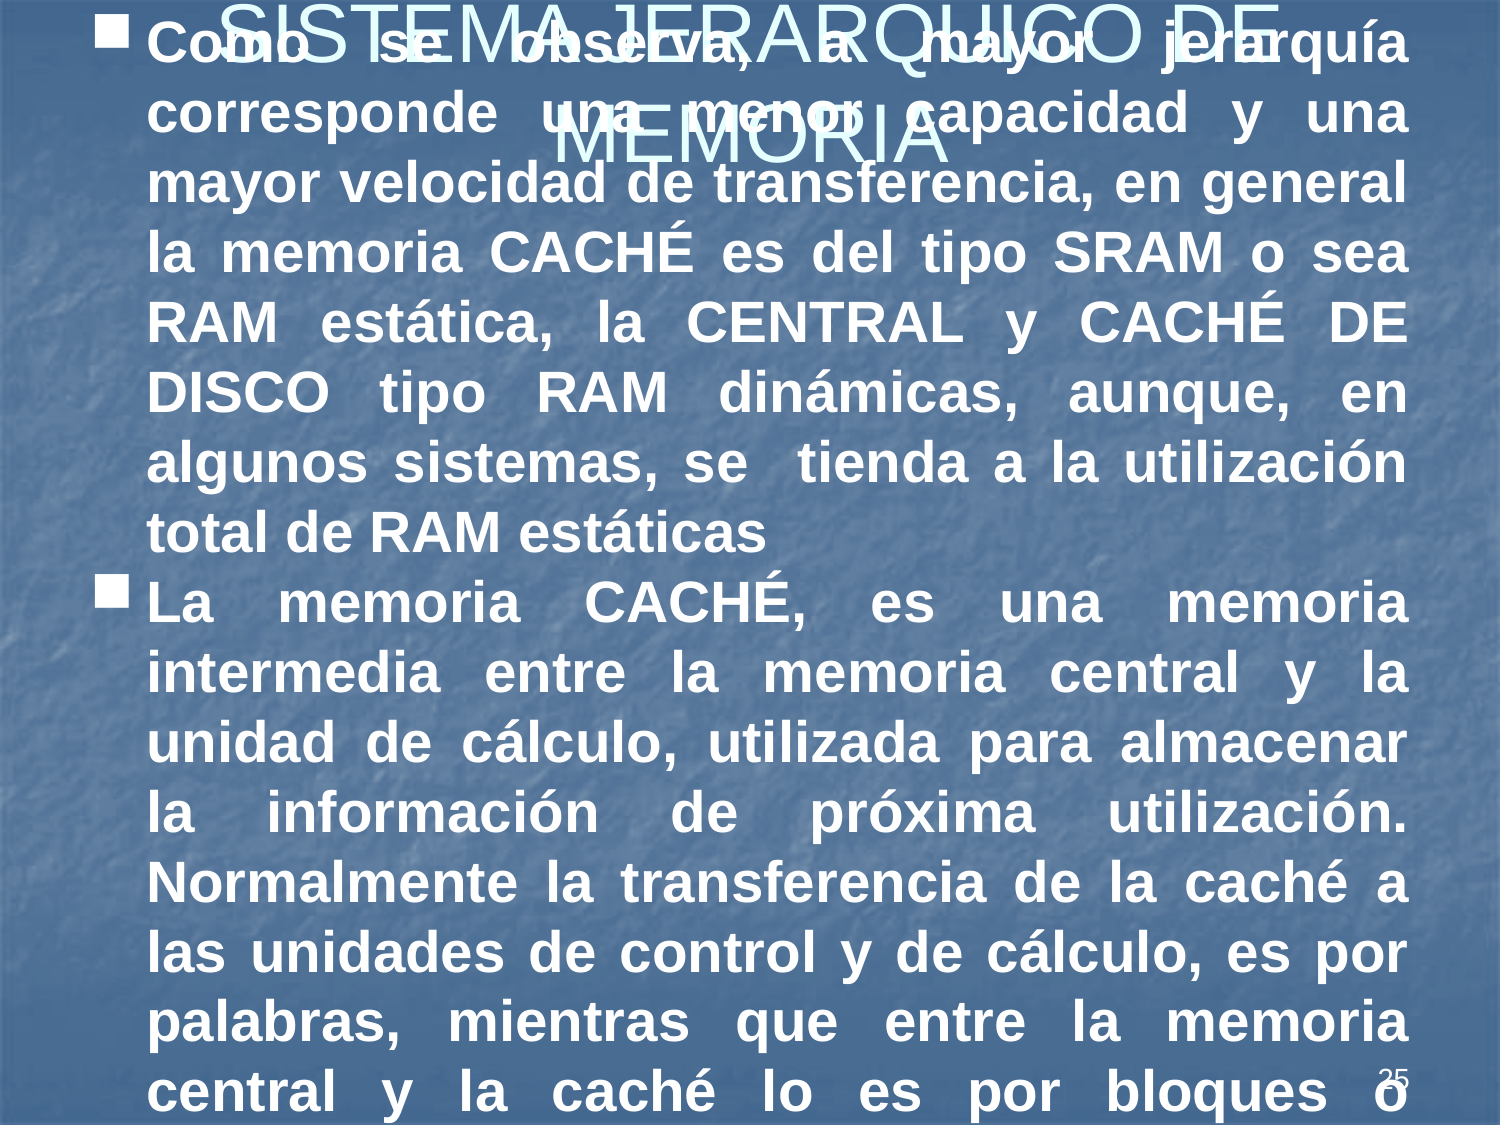

# SISTEMA JERÁRQUICO DE MEMORIA
Como se observa, a mayor jerarquía corresponde una menor capacidad y una mayor velocidad de transferencia, en general la memoria CACHÉ es del tipo SRAM o sea RAM estática, la CENTRAL y CACHÉ DE DISCO tipo RAM dinámicas, aunque, en algunos sistemas, se  tienda a la utilización total de RAM estáticas
La memoria CACHÉ, es una memoria intermedia entre la memoria central y la unidad de cálculo, utilizada para almacenar la información de próxima utilización. Normalmente la transferencia de la caché a las unidades de control y de cálculo, es por palabras, mientras que entre la memoria central y la caché lo es por bloques o conjuntos de palabras.

25